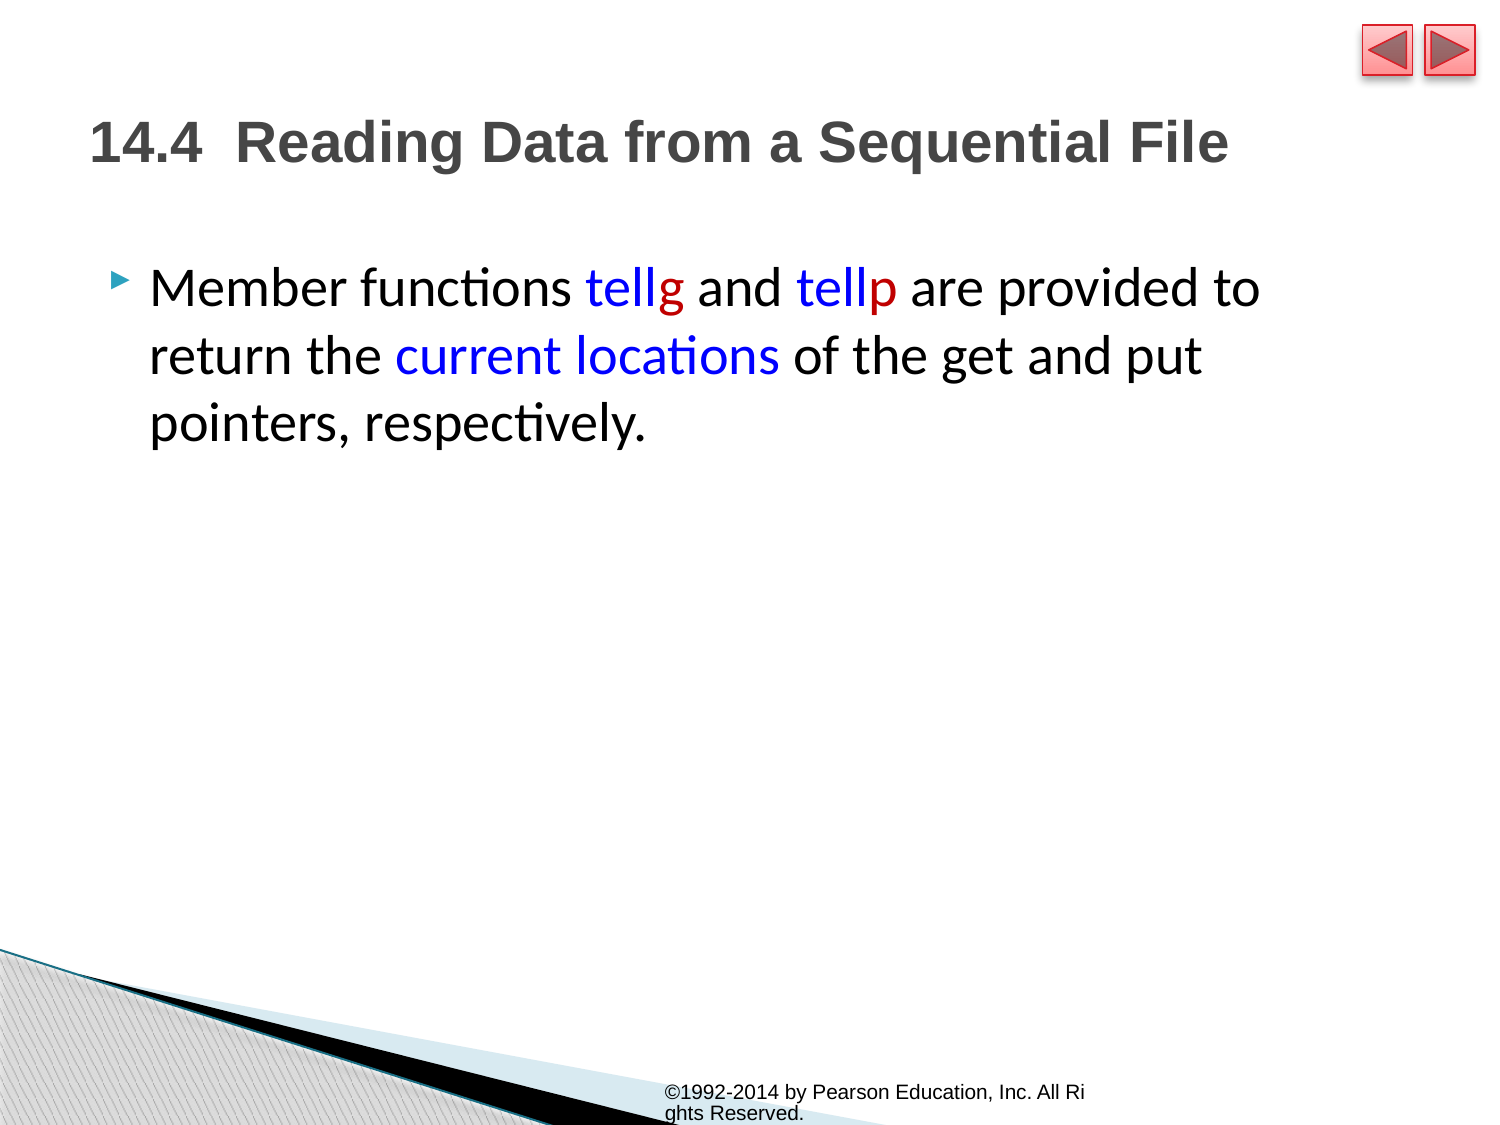

# 14.4  Reading Data from a Sequential File
Member functions tellg and tellp are provided to return the current locations of the get and put pointers, respectively.
©1992-2014 by Pearson Education, Inc. All Rights Reserved.